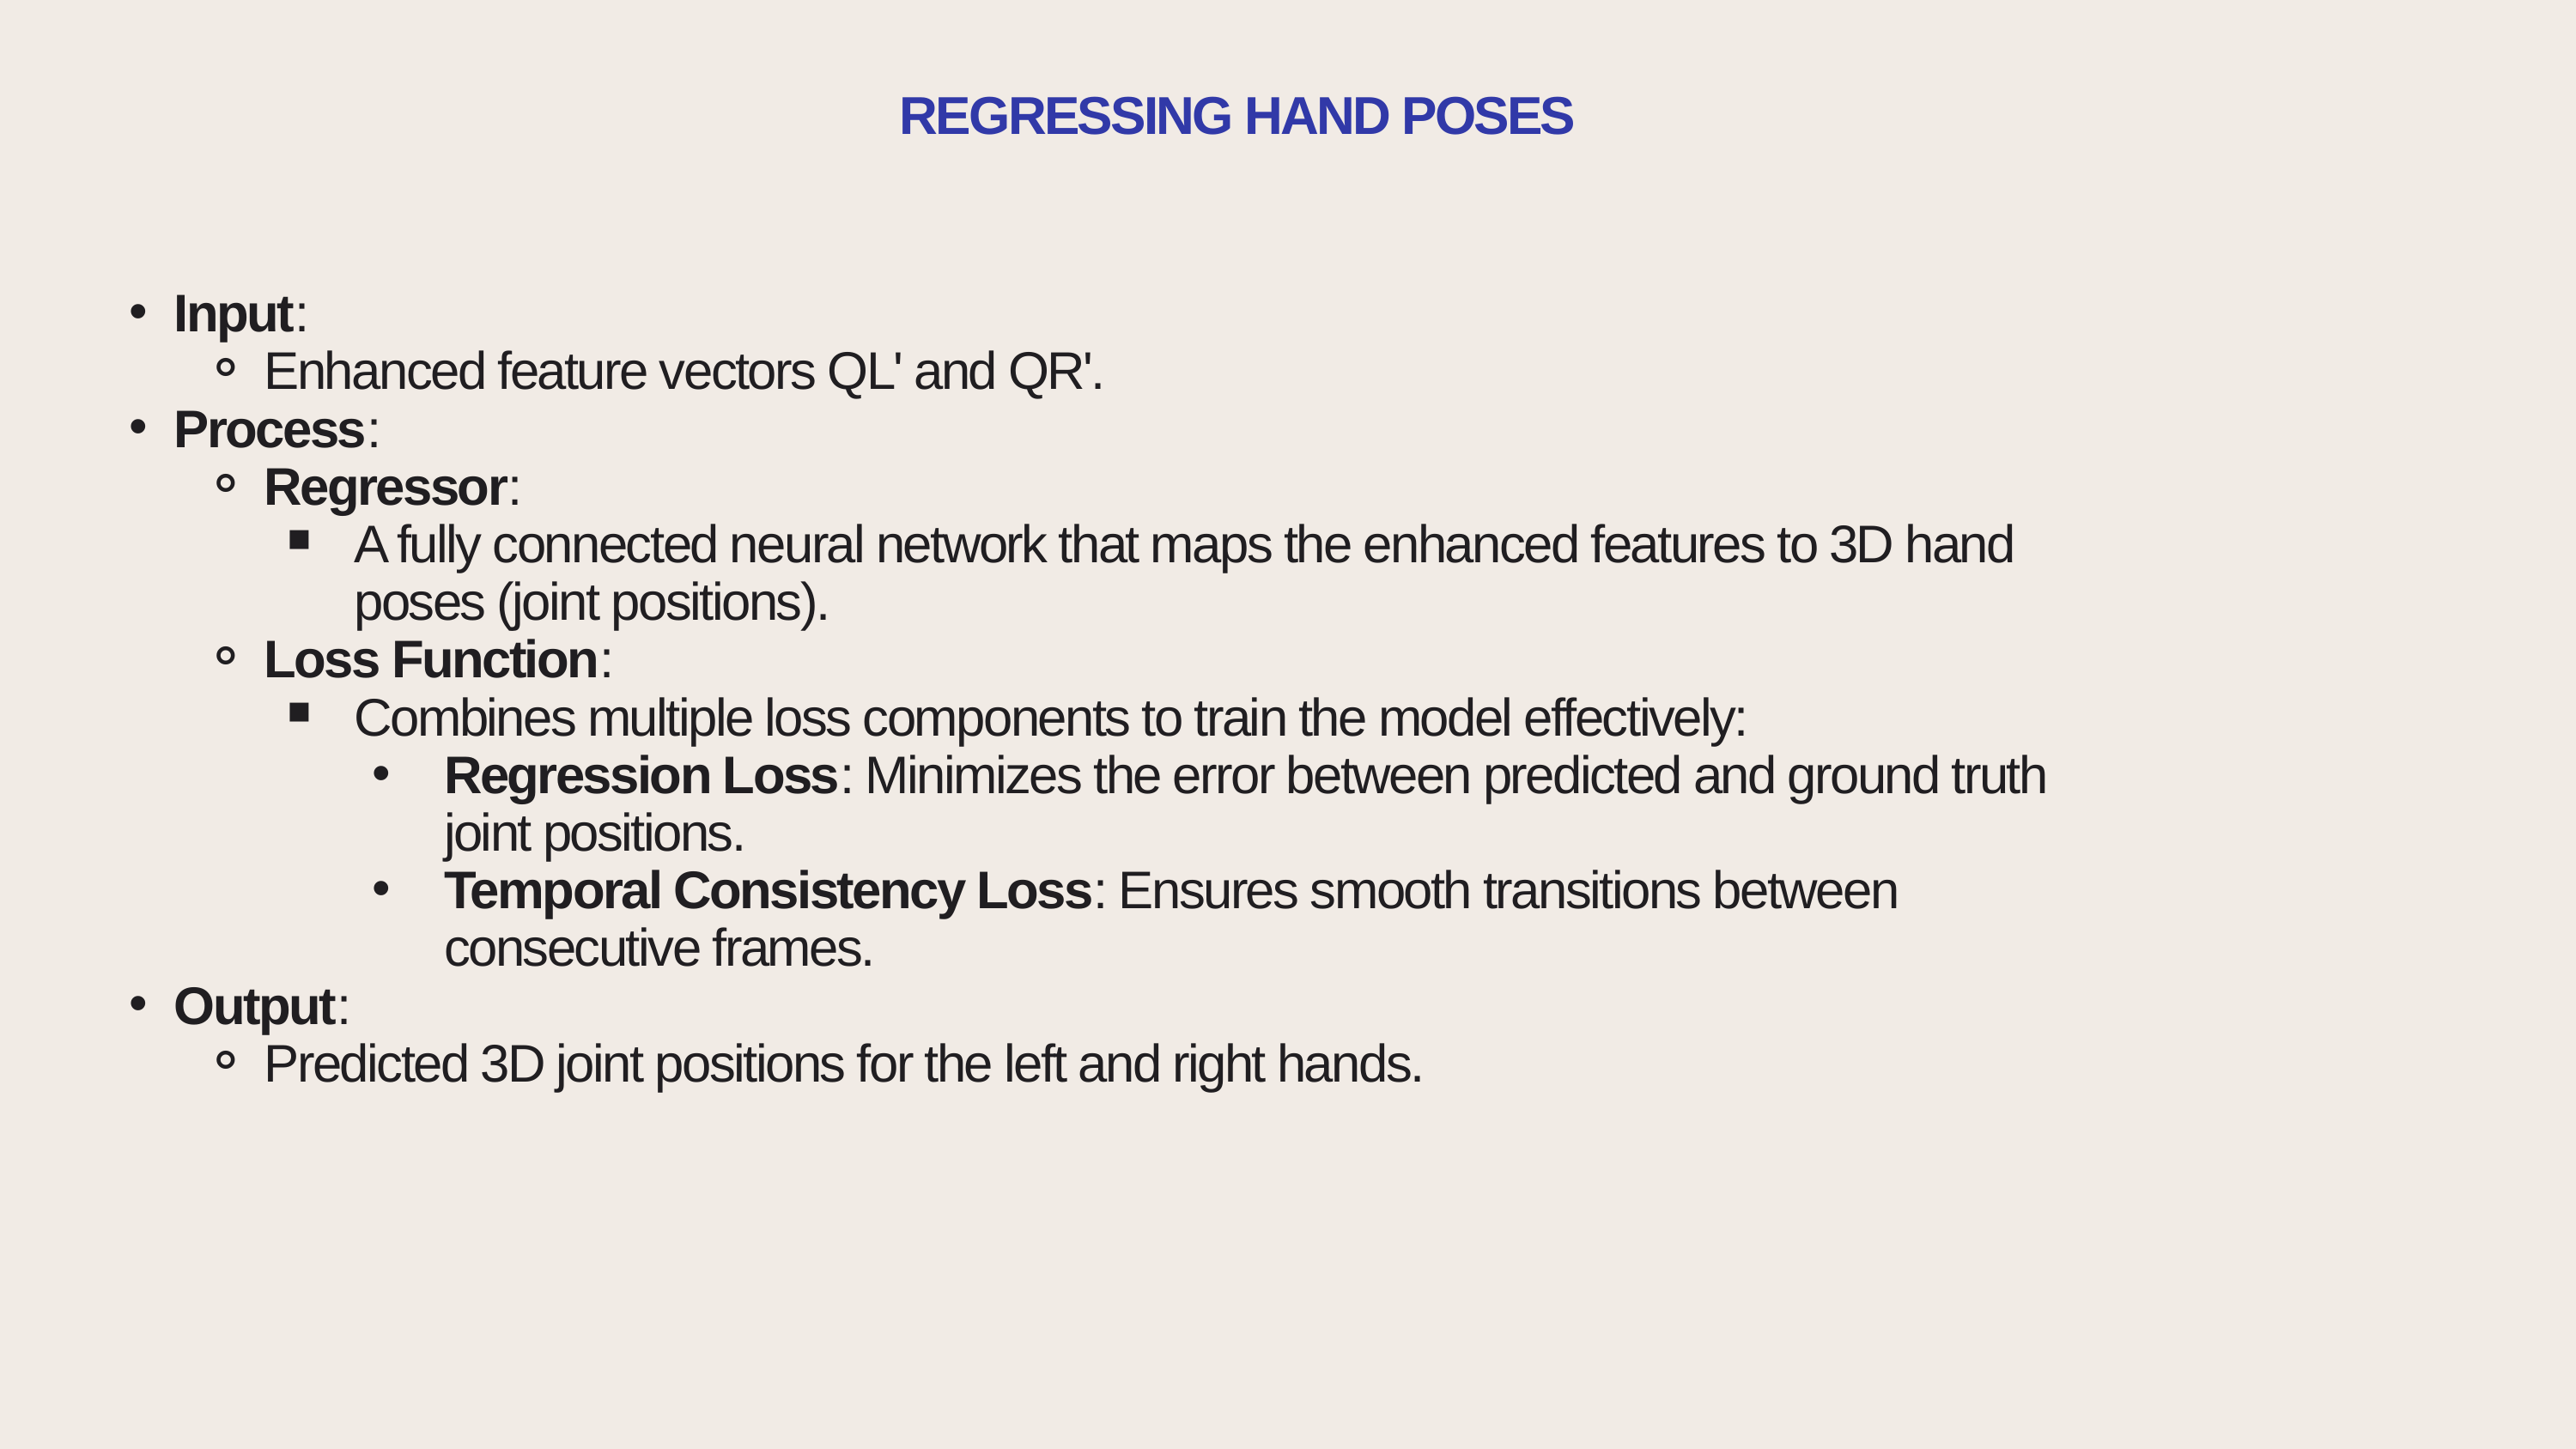

REGRESSING HAND POSES

Input:
Enhanced feature vectors QL' and QR'.
Process:
Regressor:
A fully connected neural network that maps the enhanced features to 3D hand poses (joint positions).
Loss Function:
Combines multiple loss components to train the model effectively:
Regression Loss: Minimizes the error between predicted and ground truth joint positions.
Temporal Consistency Loss: Ensures smooth transitions between consecutive frames.
Output:
Predicted 3D joint positions for the left and right hands.